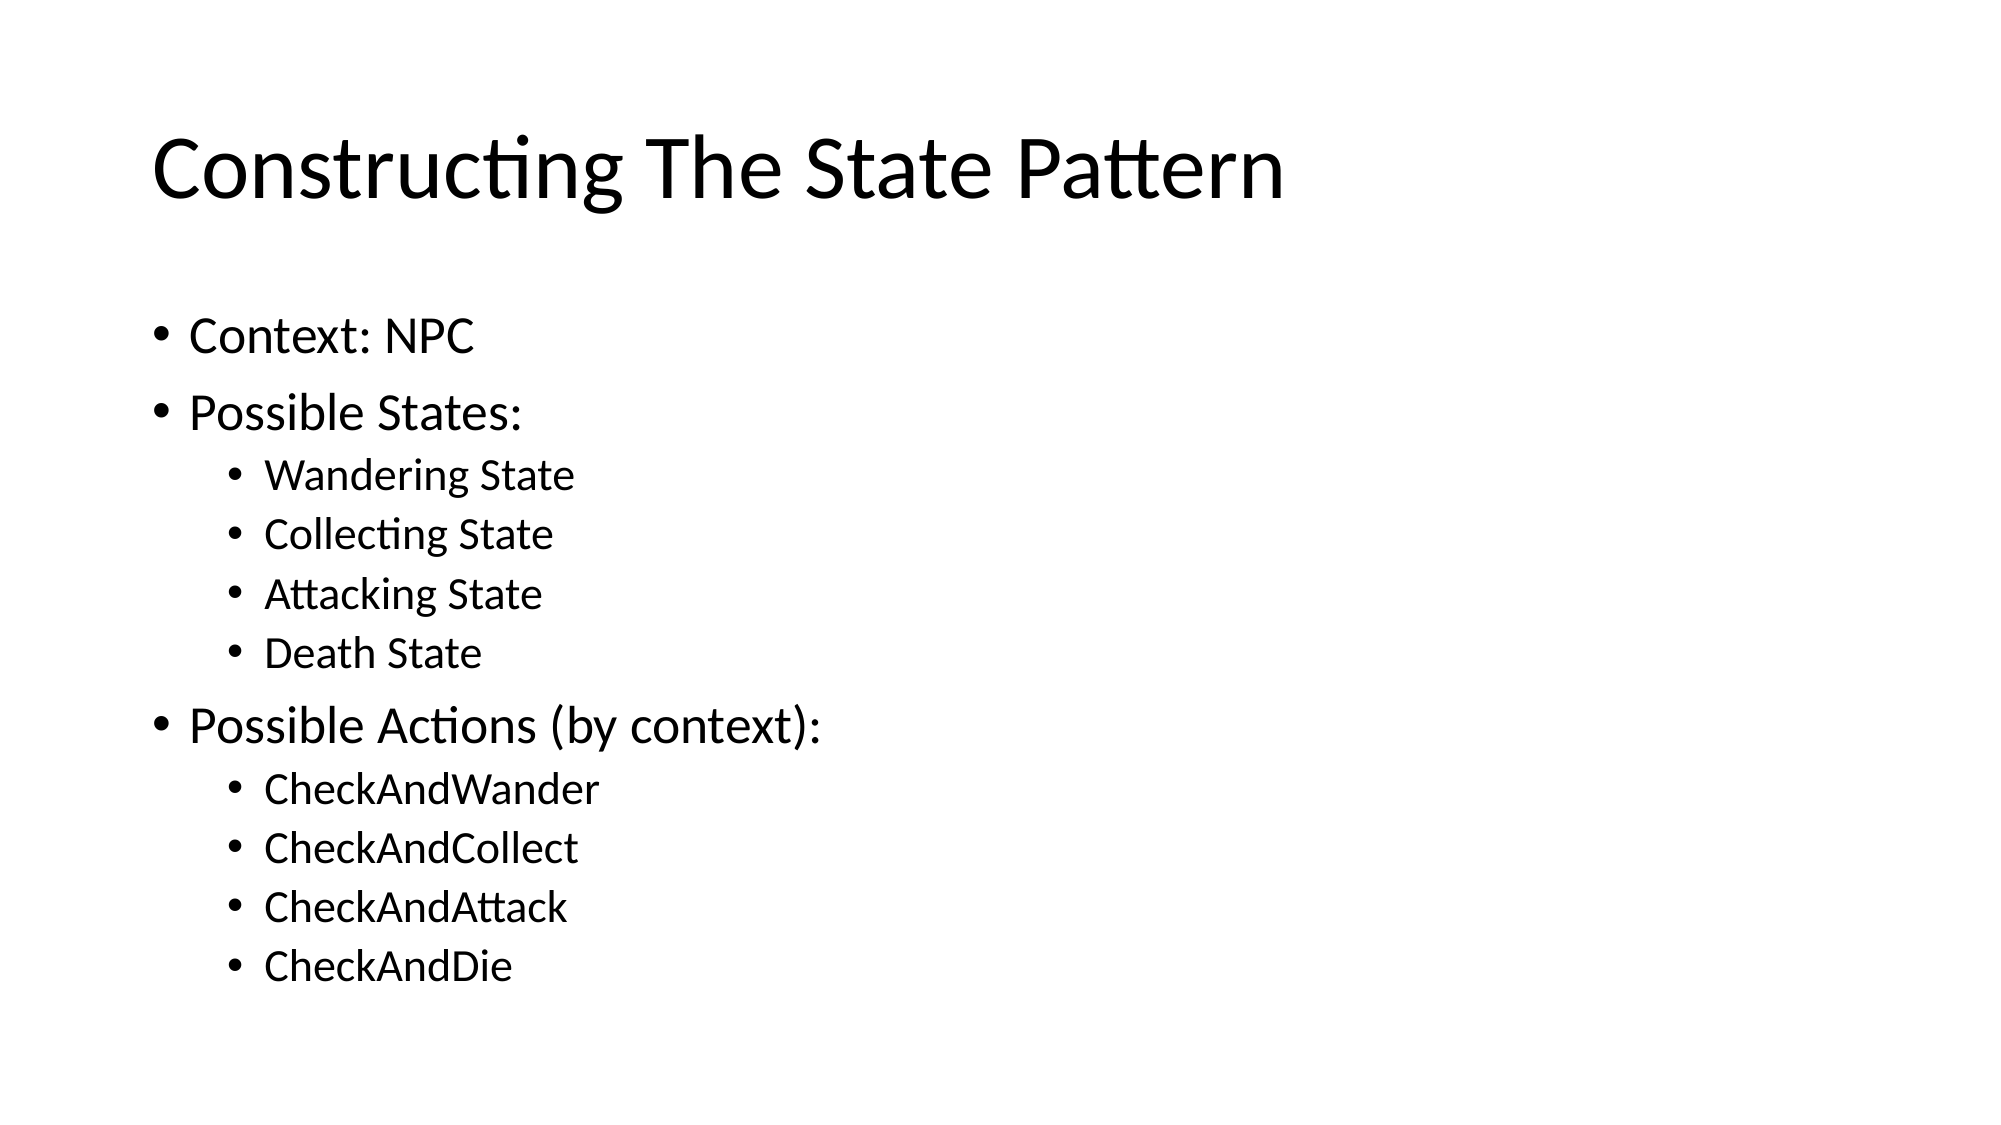

# Constructing The State Pattern
Context: NPC
Possible States:
Wandering State
Collecting State
Attacking State
Death State
Possible Actions (by context):
CheckAndWander
CheckAndCollect
CheckAndAttack
CheckAndDie